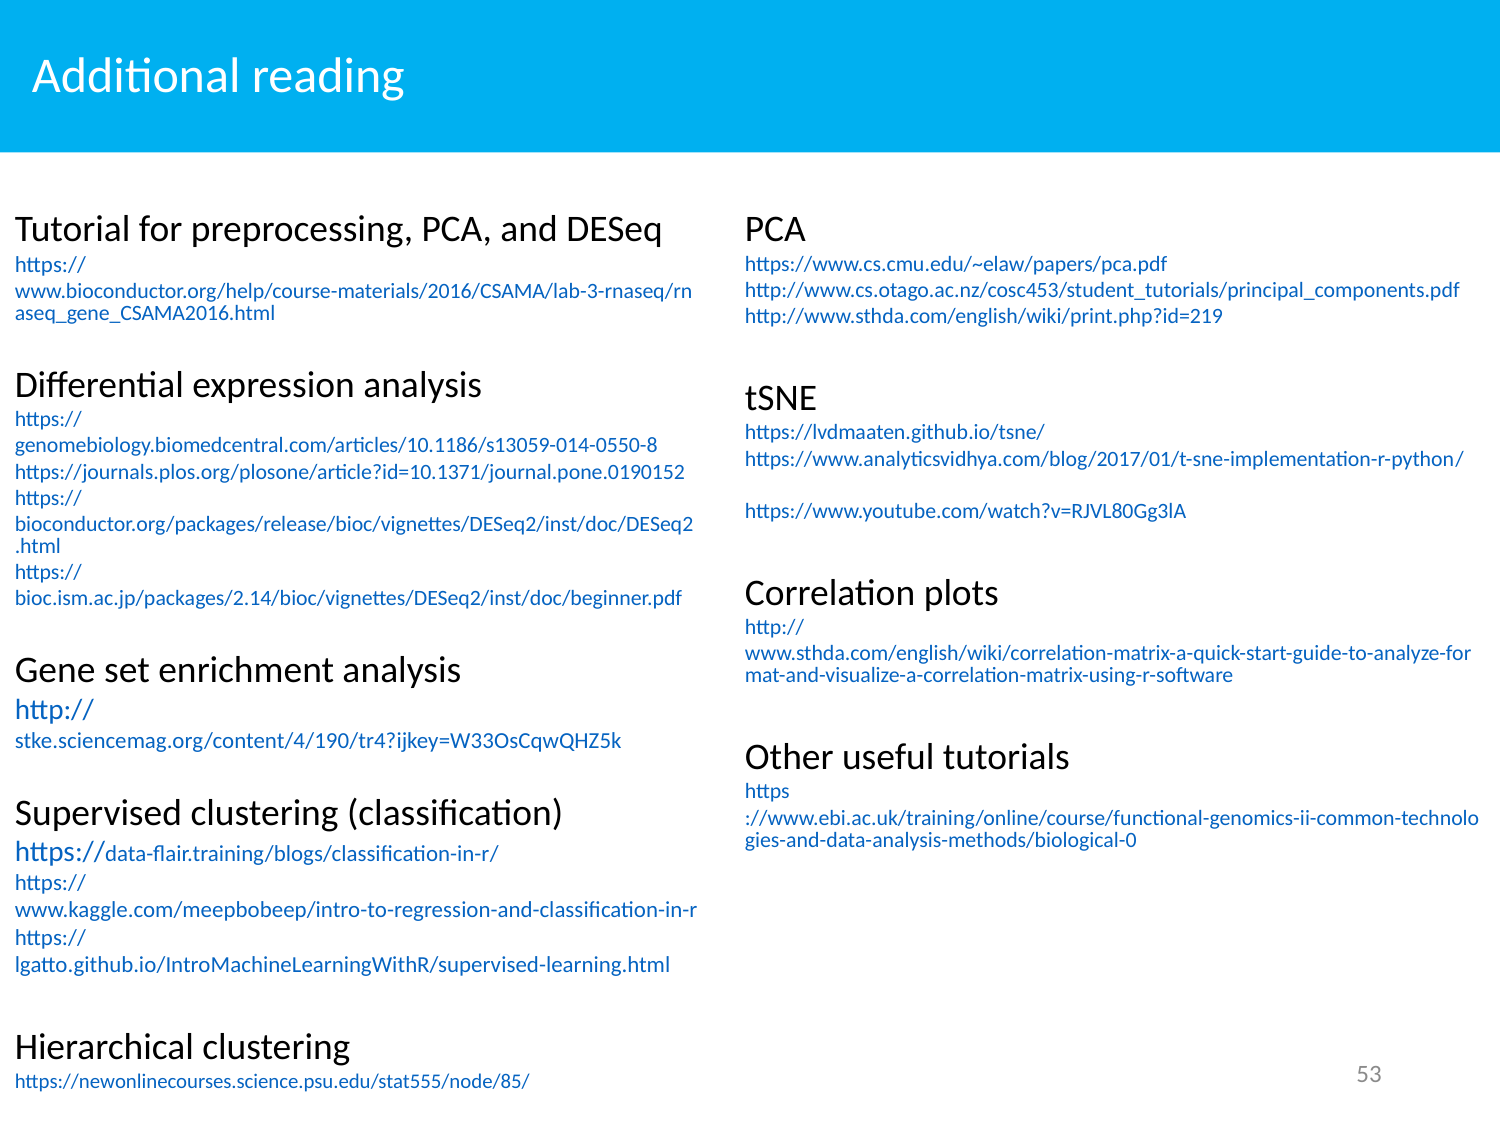

# Additional reading
Tutorial for preprocessing, PCA, and DESeq
https://www.bioconductor.org/help/course-materials/2016/CSAMA/lab-3-rnaseq/rnaseq_gene_CSAMA2016.html

Differential expression analysis
https://genomebiology.biomedcentral.com/articles/10.1186/s13059-014-0550-8
https://journals.plos.org/plosone/article?id=10.1371/journal.pone.0190152
https://bioconductor.org/packages/release/bioc/vignettes/DESeq2/inst/doc/DESeq2.html
https://bioc.ism.ac.jp/packages/2.14/bioc/vignettes/DESeq2/inst/doc/beginner.pdf

Gene set enrichment analysis
http://stke.sciencemag.org/content/4/190/tr4?ijkey=W33OsCqwQHZ5k

Supervised clustering (classification)
https://data-flair.training/blogs/classification-in-r/
https://www.kaggle.com/meepbobeep/intro-to-regression-and-classification-in-r
https://lgatto.github.io/IntroMachineLearningWithR/supervised-learning.html

Hierarchical clustering
https://newonlinecourses.science.psu.edu/stat555/node/85/

PCA
https://www.cs.cmu.edu/~elaw/papers/pca.pdf
http://www.cs.otago.ac.nz/cosc453/student_tutorials/principal_components.pdf
http://www.sthda.com/english/wiki/print.php?id=219

tSNE
https://lvdmaaten.github.io/tsne/
https://www.analyticsvidhya.com/blog/2017/01/t-sne-implementation-r-python/

https://www.youtube.com/watch?v=RJVL80Gg3lA

Correlation plots
http://www.sthda.com/english/wiki/correlation-matrix-a-quick-start-guide-to-analyze-format-and-visualize-a-correlation-matrix-using-r-software

Other useful tutorials
https://www.ebi.ac.uk/training/online/course/functional-genomics-ii-common-technologies-and-data-analysis-methods/biological-0

53